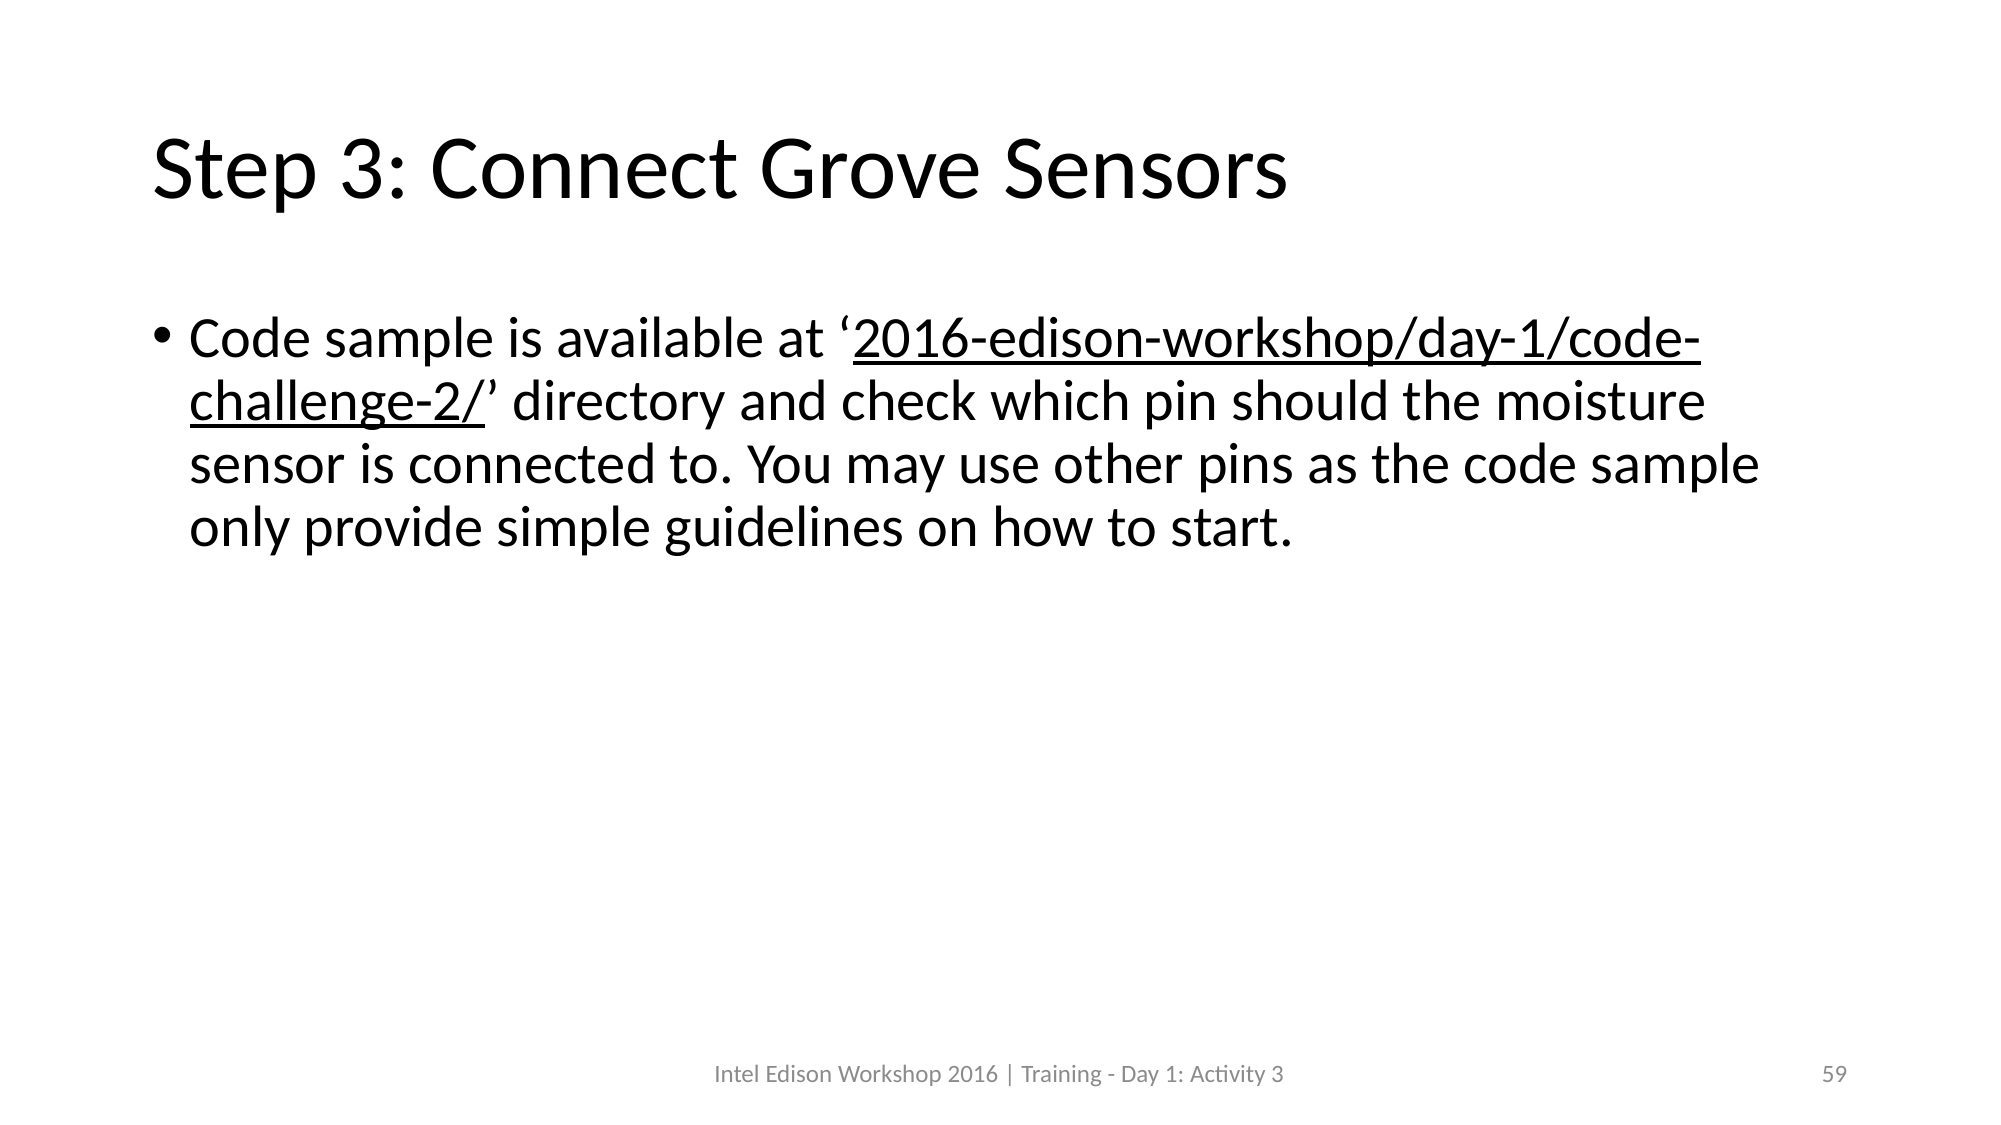

# Step 3: Connect Grove Sensors
Code sample is available at ‘2016-edison-workshop/day-1/code-challenge-2/’ directory and check which pin should the moisture sensor is connected to. You may use other pins as the code sample only provide simple guidelines on how to start.
Intel Edison Workshop 2016 | Training - Day 1: Activity 3
59